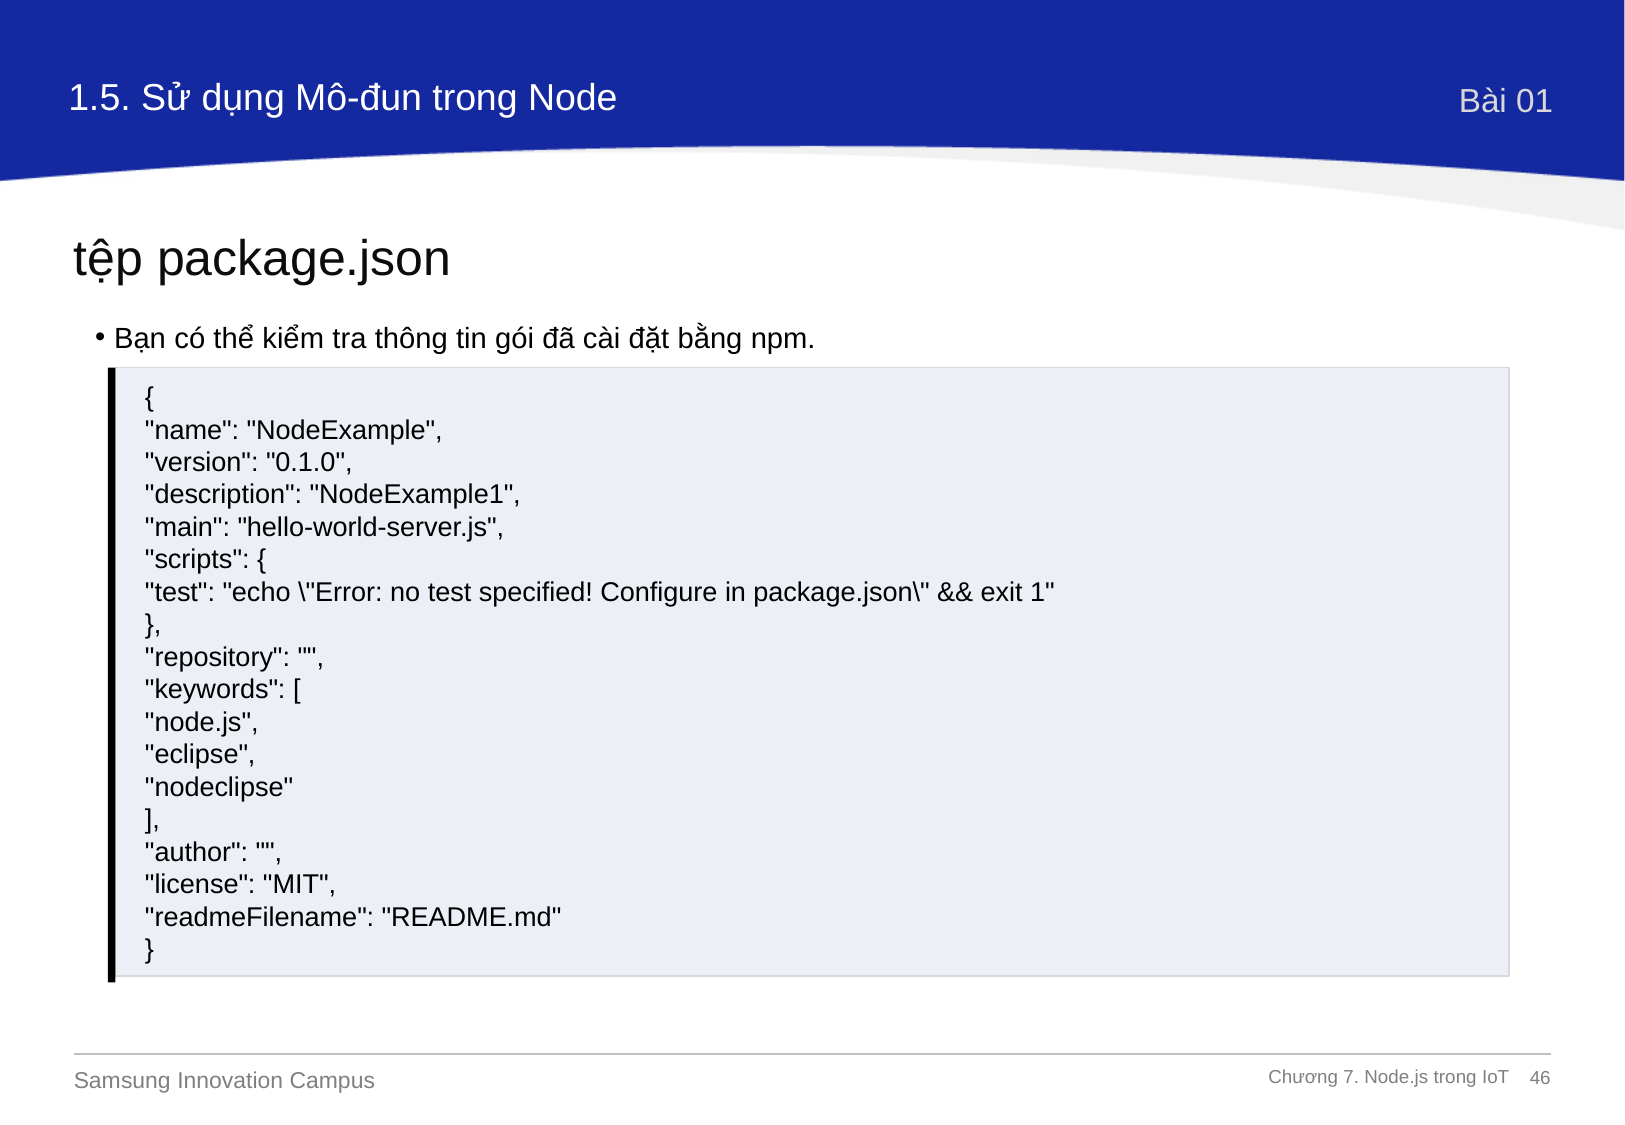

1.5. Sử dụng Mô-đun trong Node
Bài 01
tệp package.json
Bạn có thể kiểm tra thông tin gói đã cài đặt bằng npm.

{
"name": "NodeExample",
"version": "0.1.0",
"description": "NodeExample1",
"main": "hello-world-server.js",
"scripts": {
"test": "echo \"Error: no test specified! Configure in package.json\" && exit 1"
},
"repository": "",
"keywords": [
"node.js",
"eclipse",
"nodeclipse"
],
"author": "",
"license": "MIT",
"readmeFilename": "README.md"
}